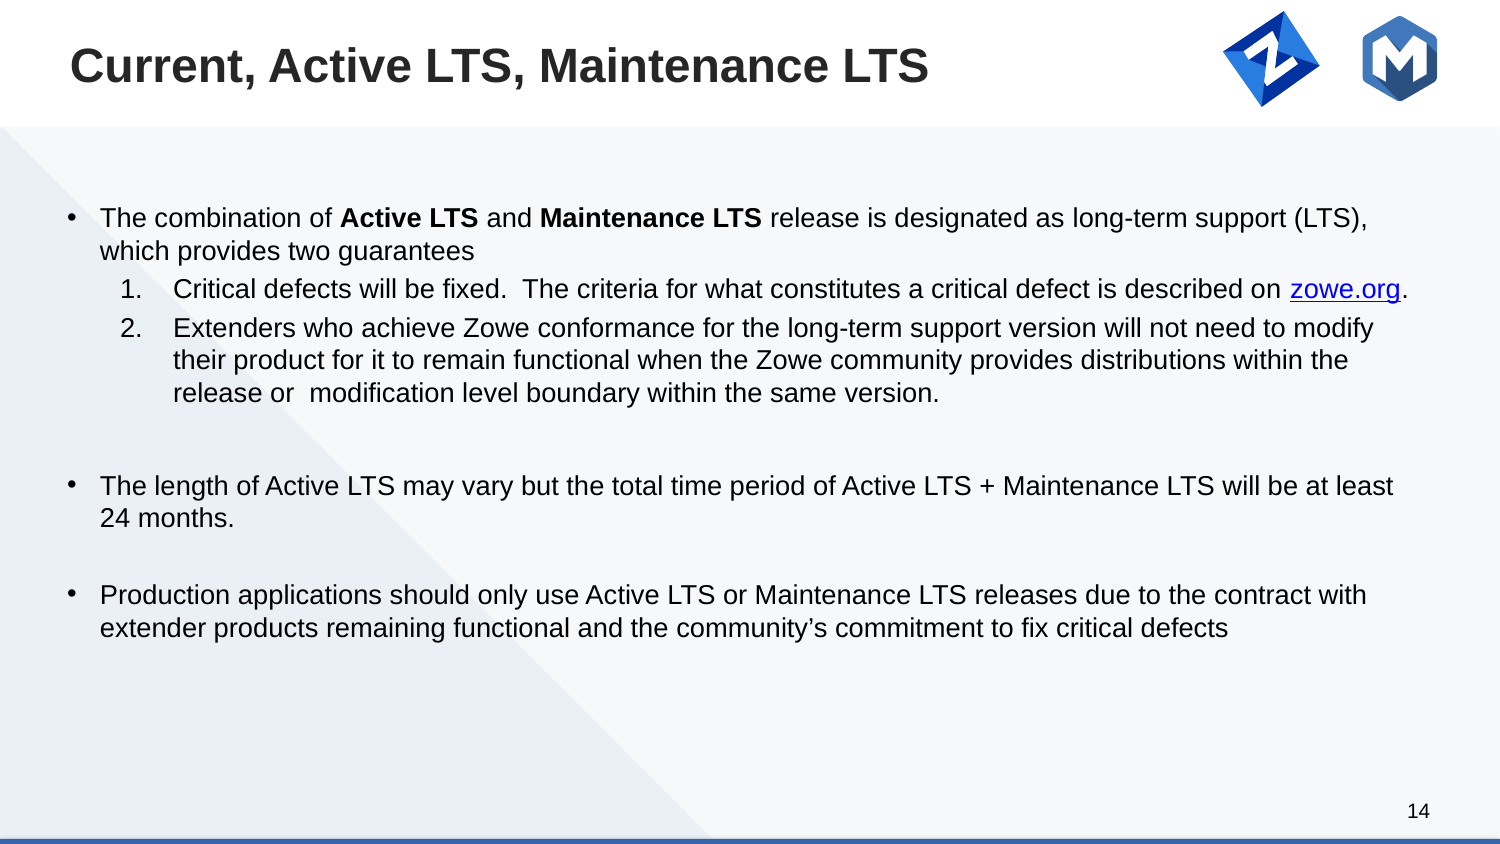

# Current, Active LTS, Maintenance LTS

The combination of Active LTS and Maintenance LTS release is designated as long-term support (LTS), which provides two guarantees
Critical defects will be fixed.  The criteria for what constitutes a critical defect is described on zowe.org.
Extenders who achieve Zowe conformance for the long-term support version will not need to modify their product for it to remain functional when the Zowe community provides distributions within the release or  modification level boundary within the same version.

The length of Active LTS may vary but the total time period of Active LTS + Maintenance LTS will be at least 24 months.

Production applications should only use Active LTS or Maintenance LTS releases due to the contract with extender products remaining functional and the community’s commitment to fix critical defects

14